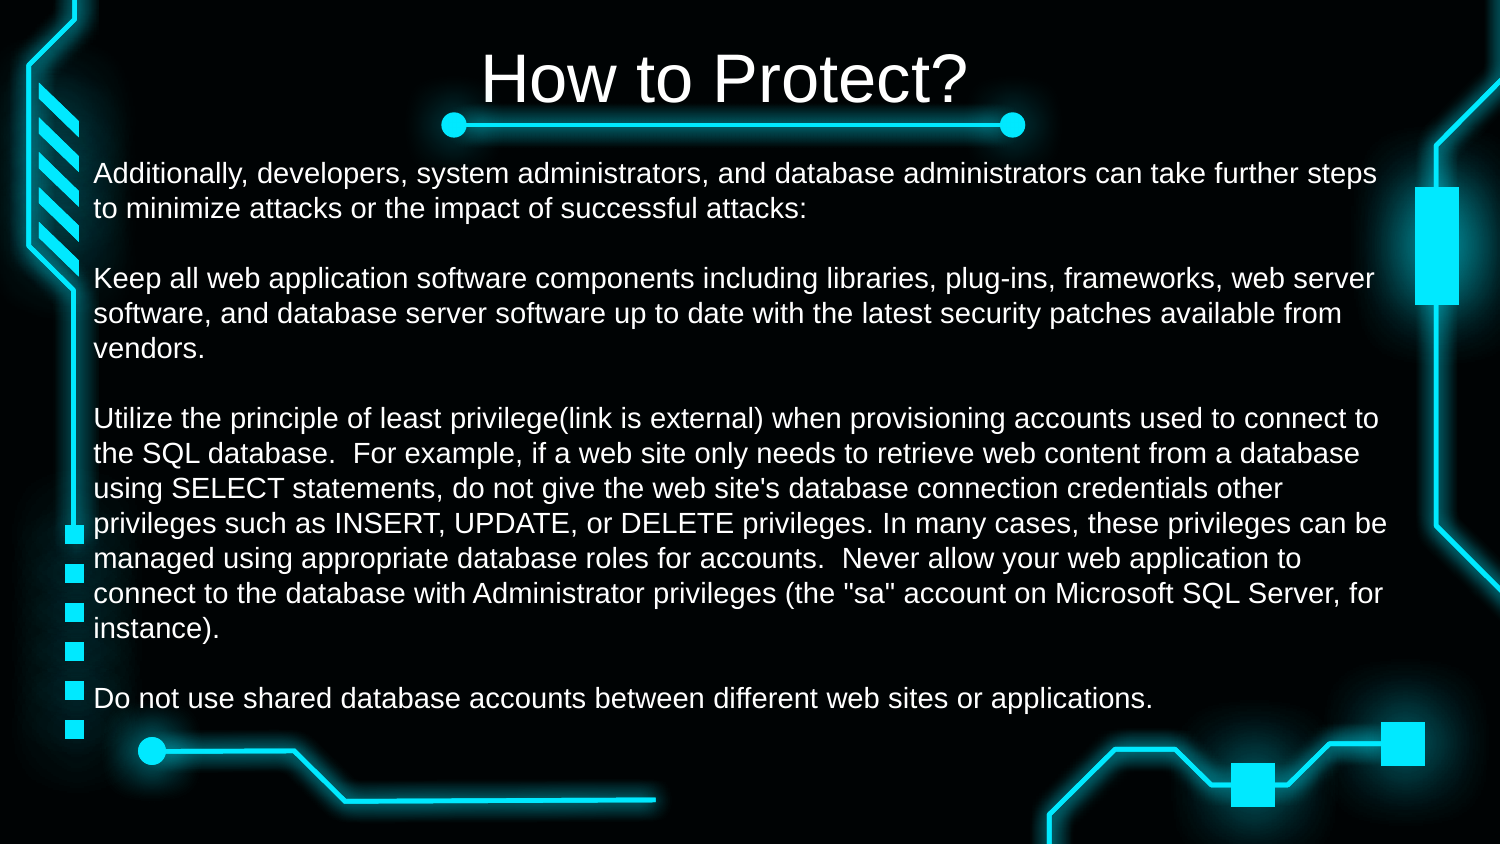

How to Protect?

Additionally, developers, system administrators, and database administrators can take further steps to minimize attacks or the impact of successful attacks:

Keep all web application software components including libraries, plug-ins, frameworks, web server software, and database server software up to date with the latest security patches available from vendors.

Utilize the principle of least privilege(link is external) when provisioning accounts used to connect to the SQL database.  For example, if a web site only needs to retrieve web content from a database using SELECT statements, do not give the web site's database connection credentials other privileges such as INSERT, UPDATE, or DELETE privileges. In many cases, these privileges can be managed using appropriate database roles for accounts.  Never allow your web application to connect to the database with Administrator privileges (the "sa" account on Microsoft SQL Server, for instance).

Do not use shared database accounts between different web sites or applications.